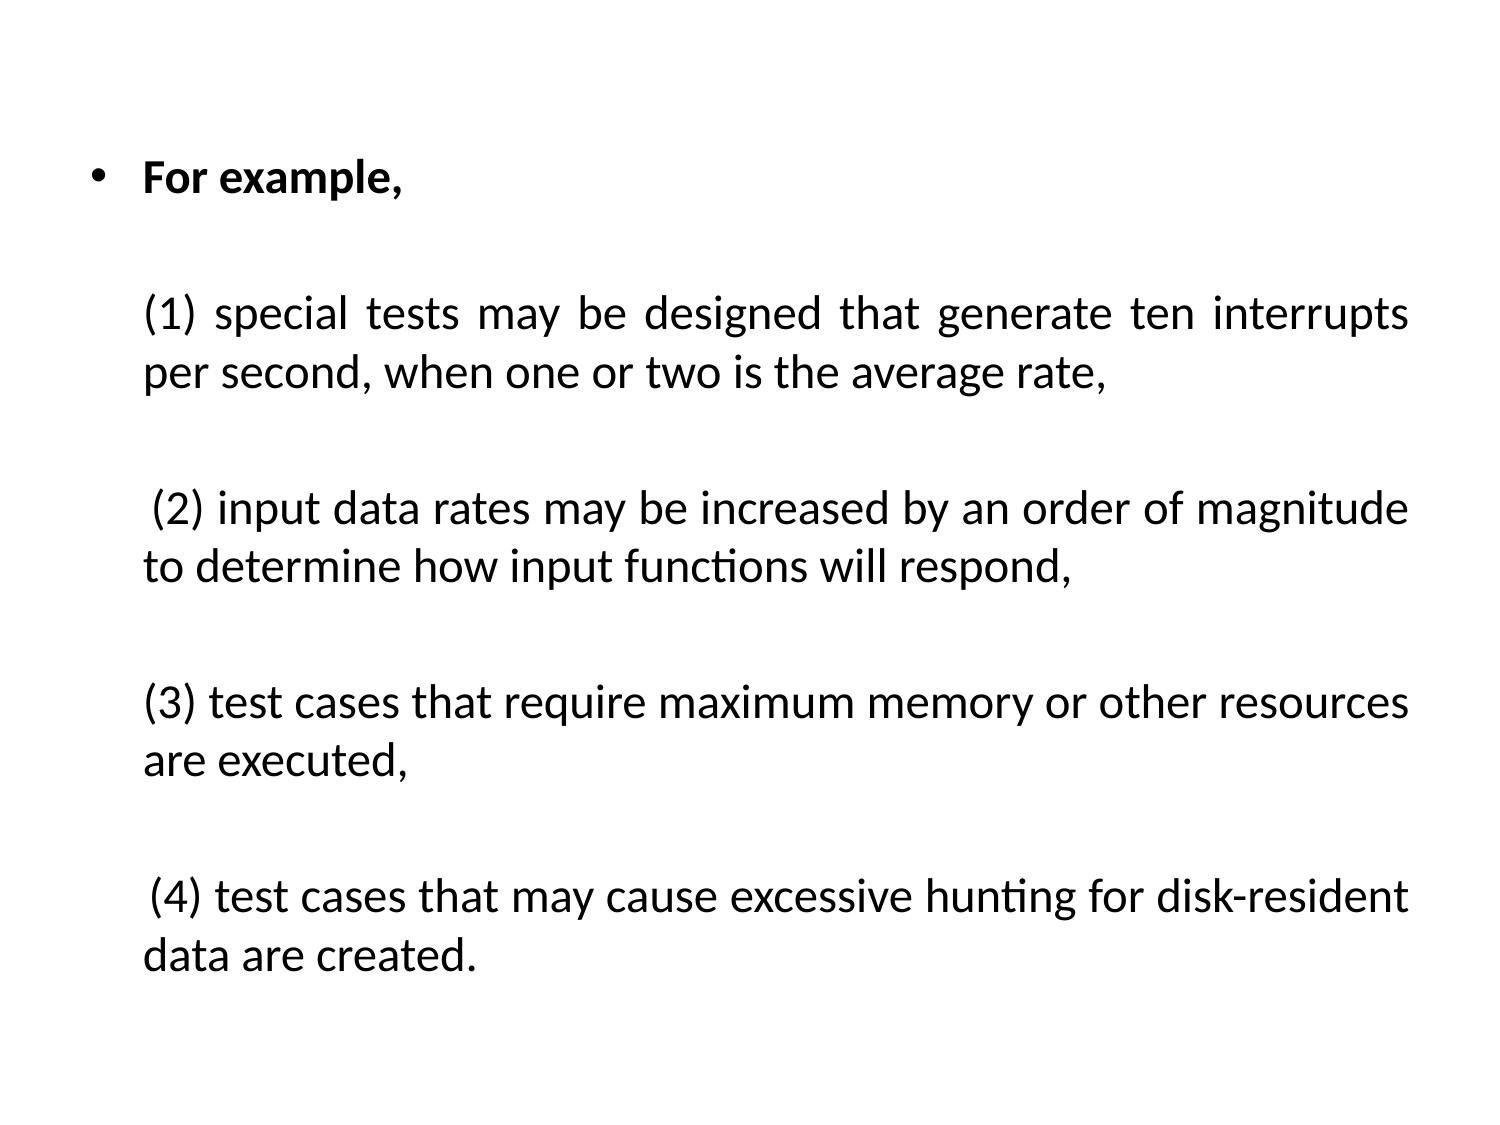

For example,

	(1) special tests may be designed that generate ten interrupts per second, when one or two is the average rate,

     (2) input data rates may be increased by an order of magnitude to determine how input functions will respond,

	(3) test cases that require maximum memory or other resources are executed,

     (4) test cases that may cause excessive hunting for disk-resident data are created.